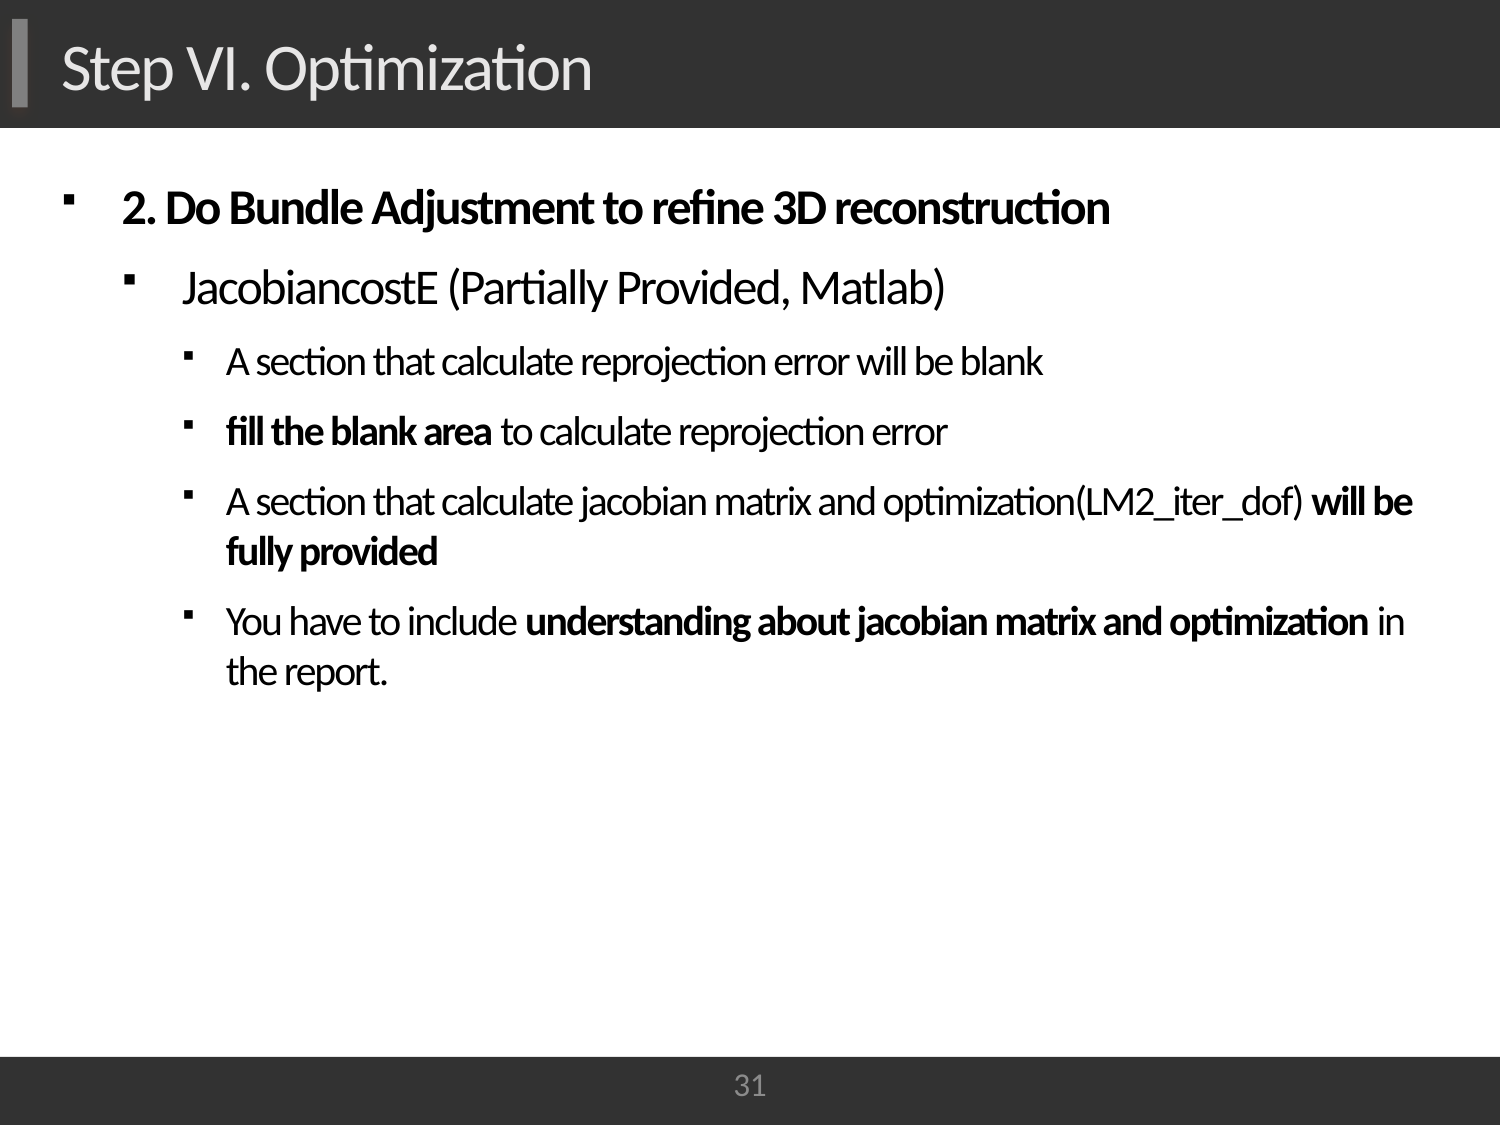

# Step VI. Optimization
2. Do Bundle Adjustment to refine 3D reconstruction
JacobiancostE (Partially Provided, Matlab)
A section that calculate reprojection error will be blank
fill the blank area to calculate reprojection error
A section that calculate jacobian matrix and optimization(LM2_iter_dof) will be fully provided
You have to include understanding about jacobian matrix and optimization in the report.
31